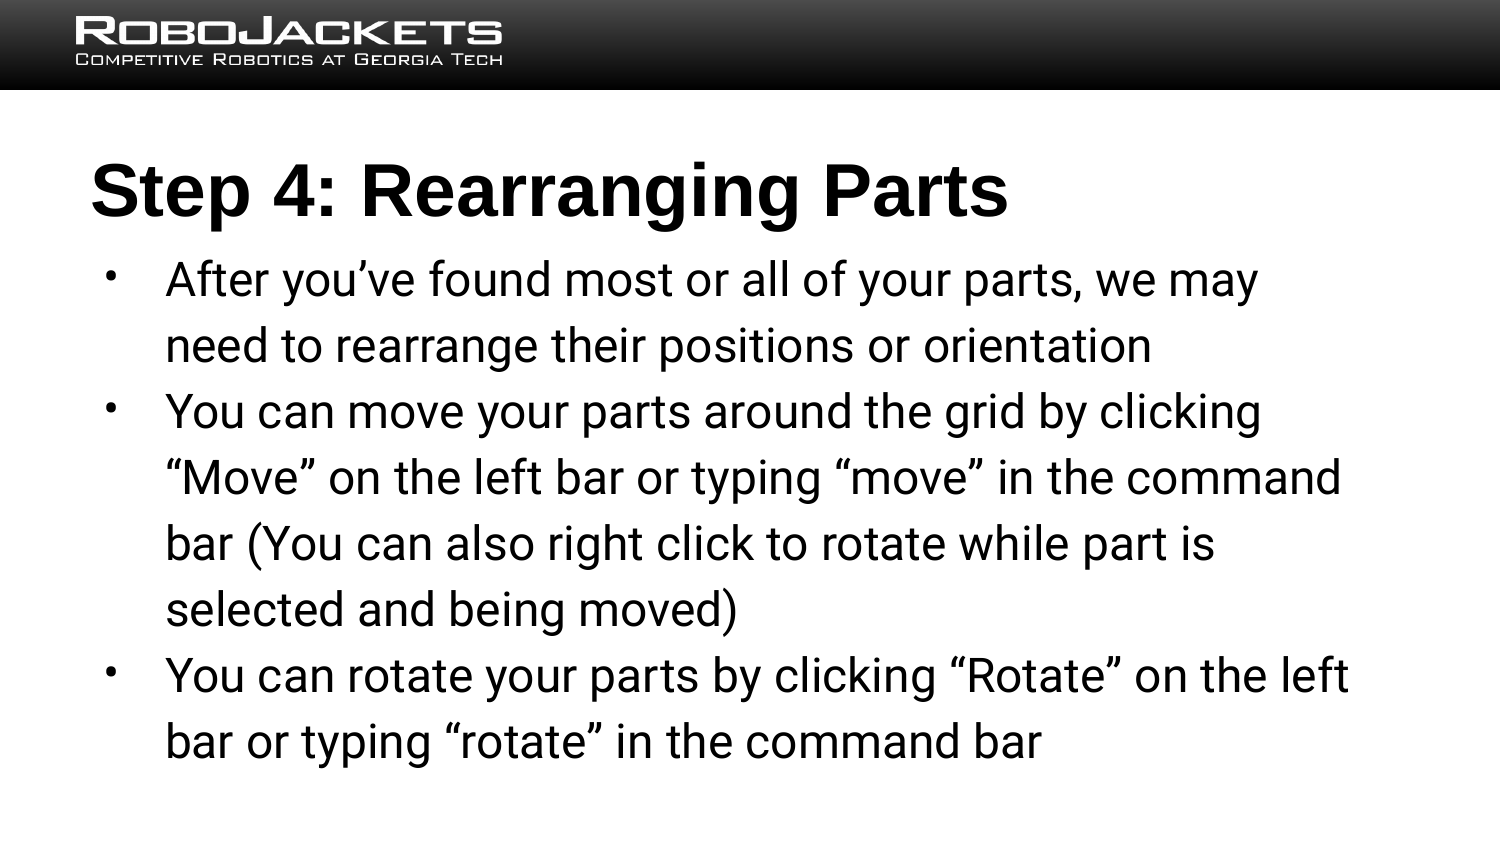

# Step 4: Rearranging Parts
After you’ve found most or all of your parts, we may need to rearrange their positions or orientation
You can move your parts around the grid by clicking “Move” on the left bar or typing “move” in the command bar (You can also right click to rotate while part is selected and being moved)
You can rotate your parts by clicking “Rotate” on the left bar or typing “rotate” in the command bar